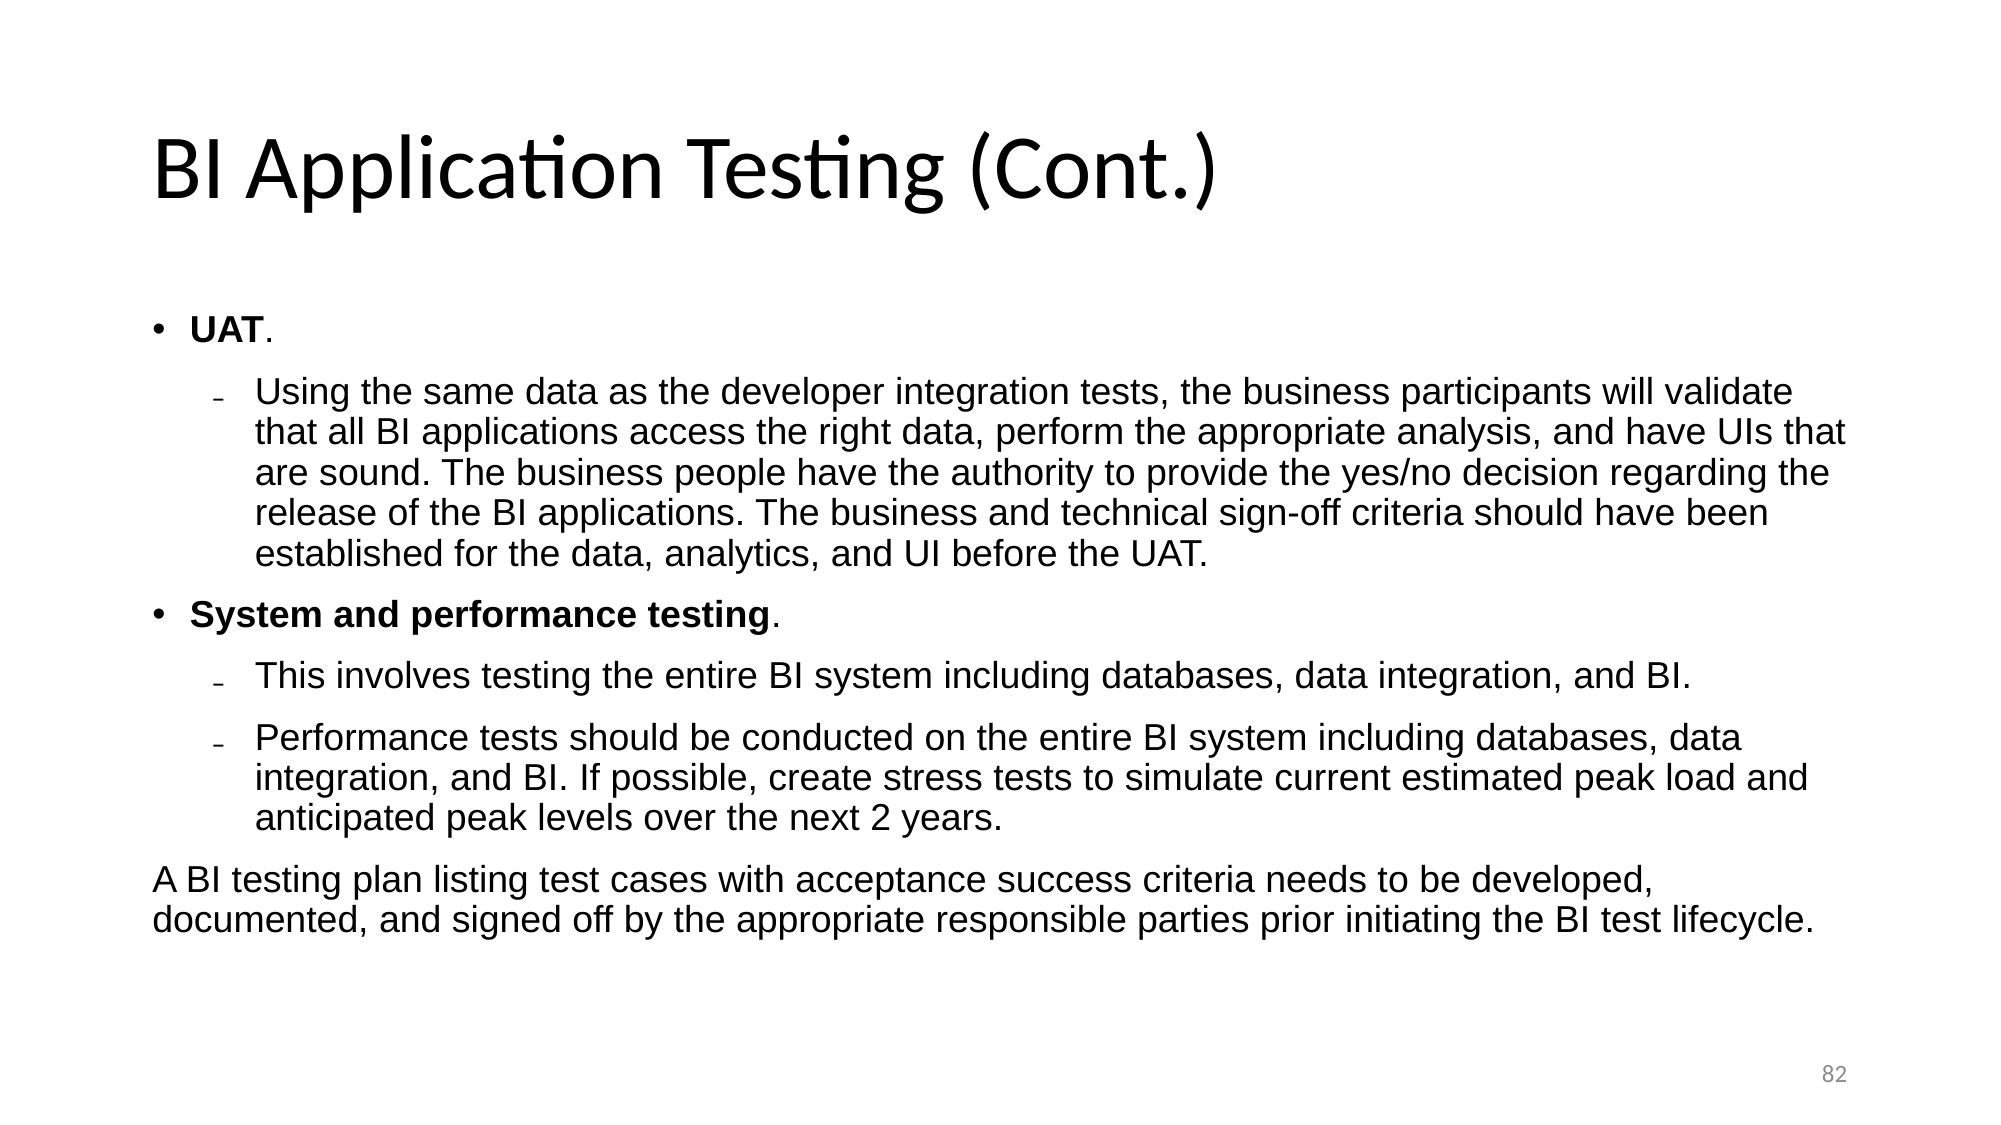

# BI Application Testing (Cont.)
UAT.
Using the same data as the developer integration tests, the business participants will validate that all BI applications access the right data, perform the appropriate analysis, and have UIs that are sound. The business people have the authority to provide the yes/no decision regarding the release of the BI applications. The business and technical sign-off criteria should have been established for the data, analytics, and UI before the UAT.
System and performance testing.
This involves testing the entire BI system including databases, data integration, and BI.
Performance tests should be conducted on the entire BI system including databases, data integration, and BI. If possible, create stress tests to simulate current estimated peak load and anticipated peak levels over the next 2 years.
A BI testing plan listing test cases with acceptance success criteria needs to be developed, documented, and signed off by the appropriate responsible parties prior initiating the BI test lifecycle.
82